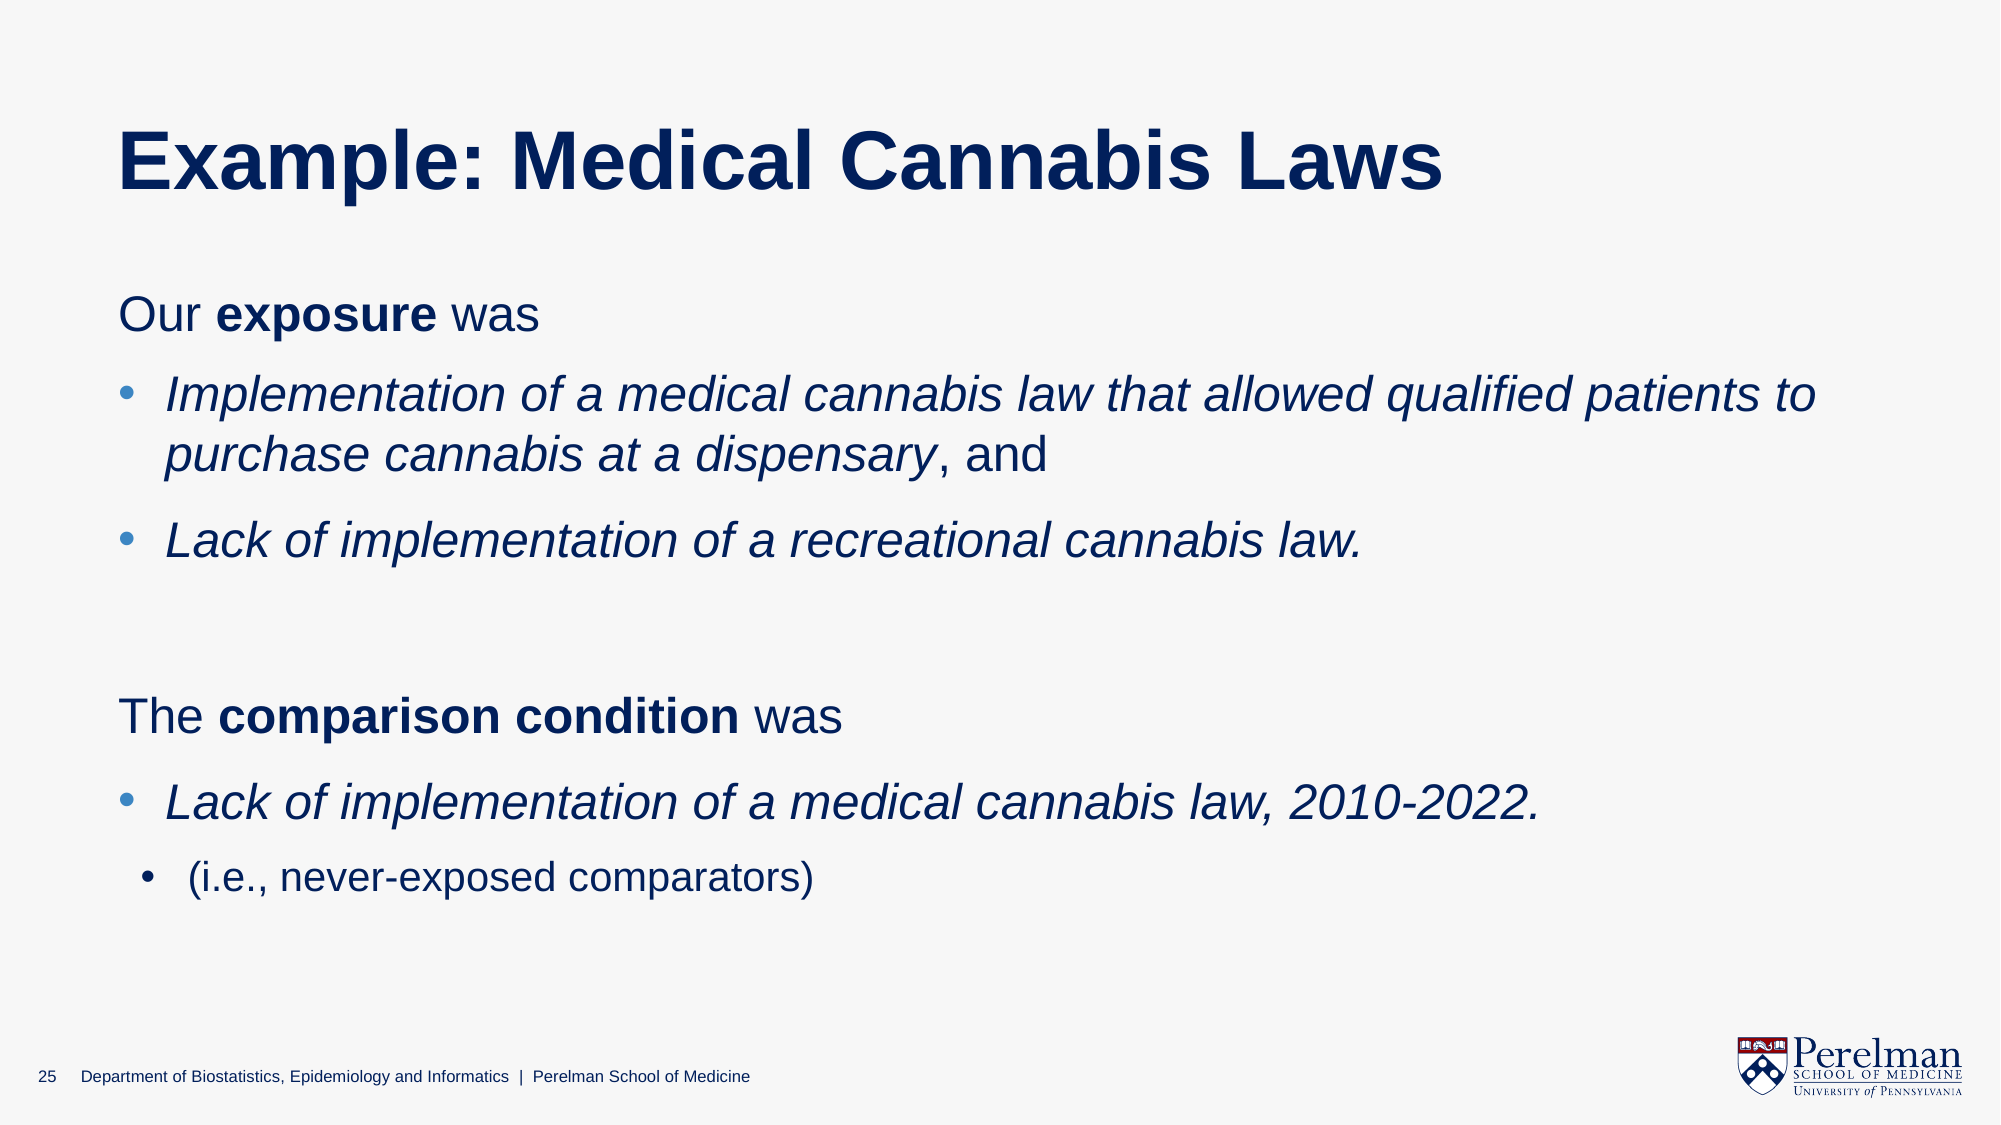

# Example: Medical Cannabis Laws
Our exposure was
Implementation of a medical cannabis law that allowed qualified patients to purchase cannabis at a dispensary, and
Lack of implementation of a recreational cannabis law.

The comparison condition was
Lack of implementation of a medical cannabis law, 2010-2022.
(i.e., never-exposed comparators)
25